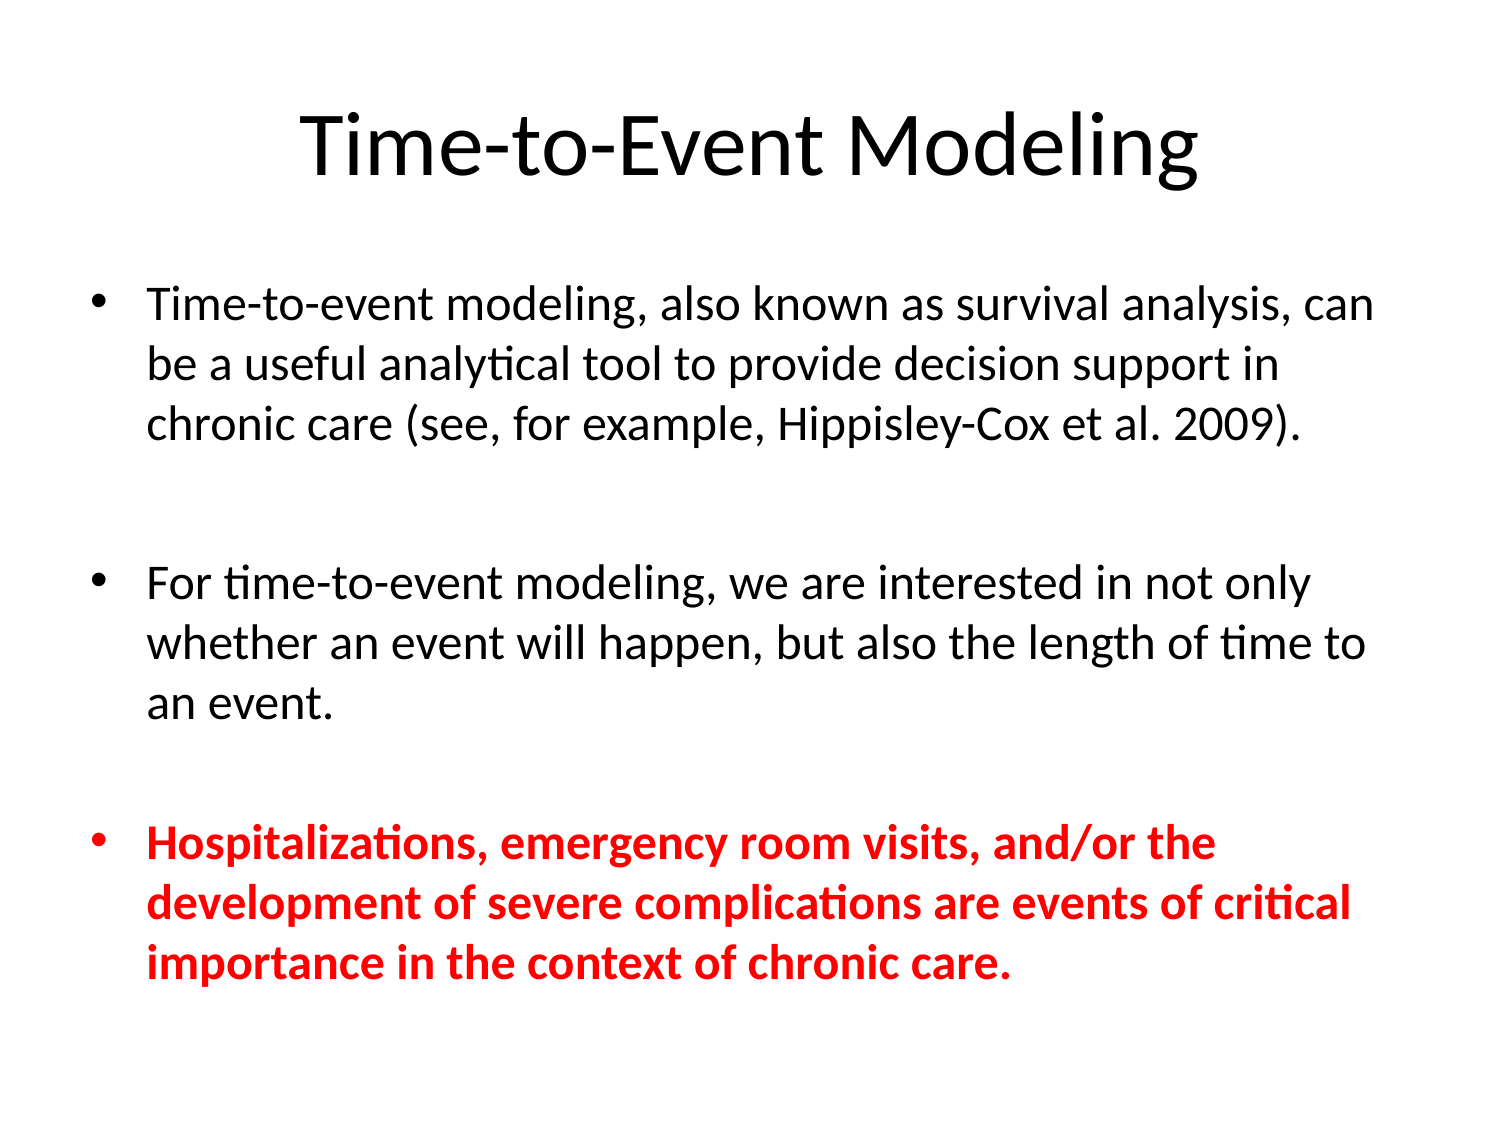

# Time-to-Event Modeling
Time-to-event modeling, also known as survival analysis, can be a useful analytical tool to provide decision support in chronic care (see, for example, Hippisley-Cox et al. 2009).

For time-to-event modeling, we are interested in not only whether an event will happen, but also the length of time to an event.

Hospitalizations, emergency room visits, and/or the development of severe complications are events of critical importance in the context of chronic care.